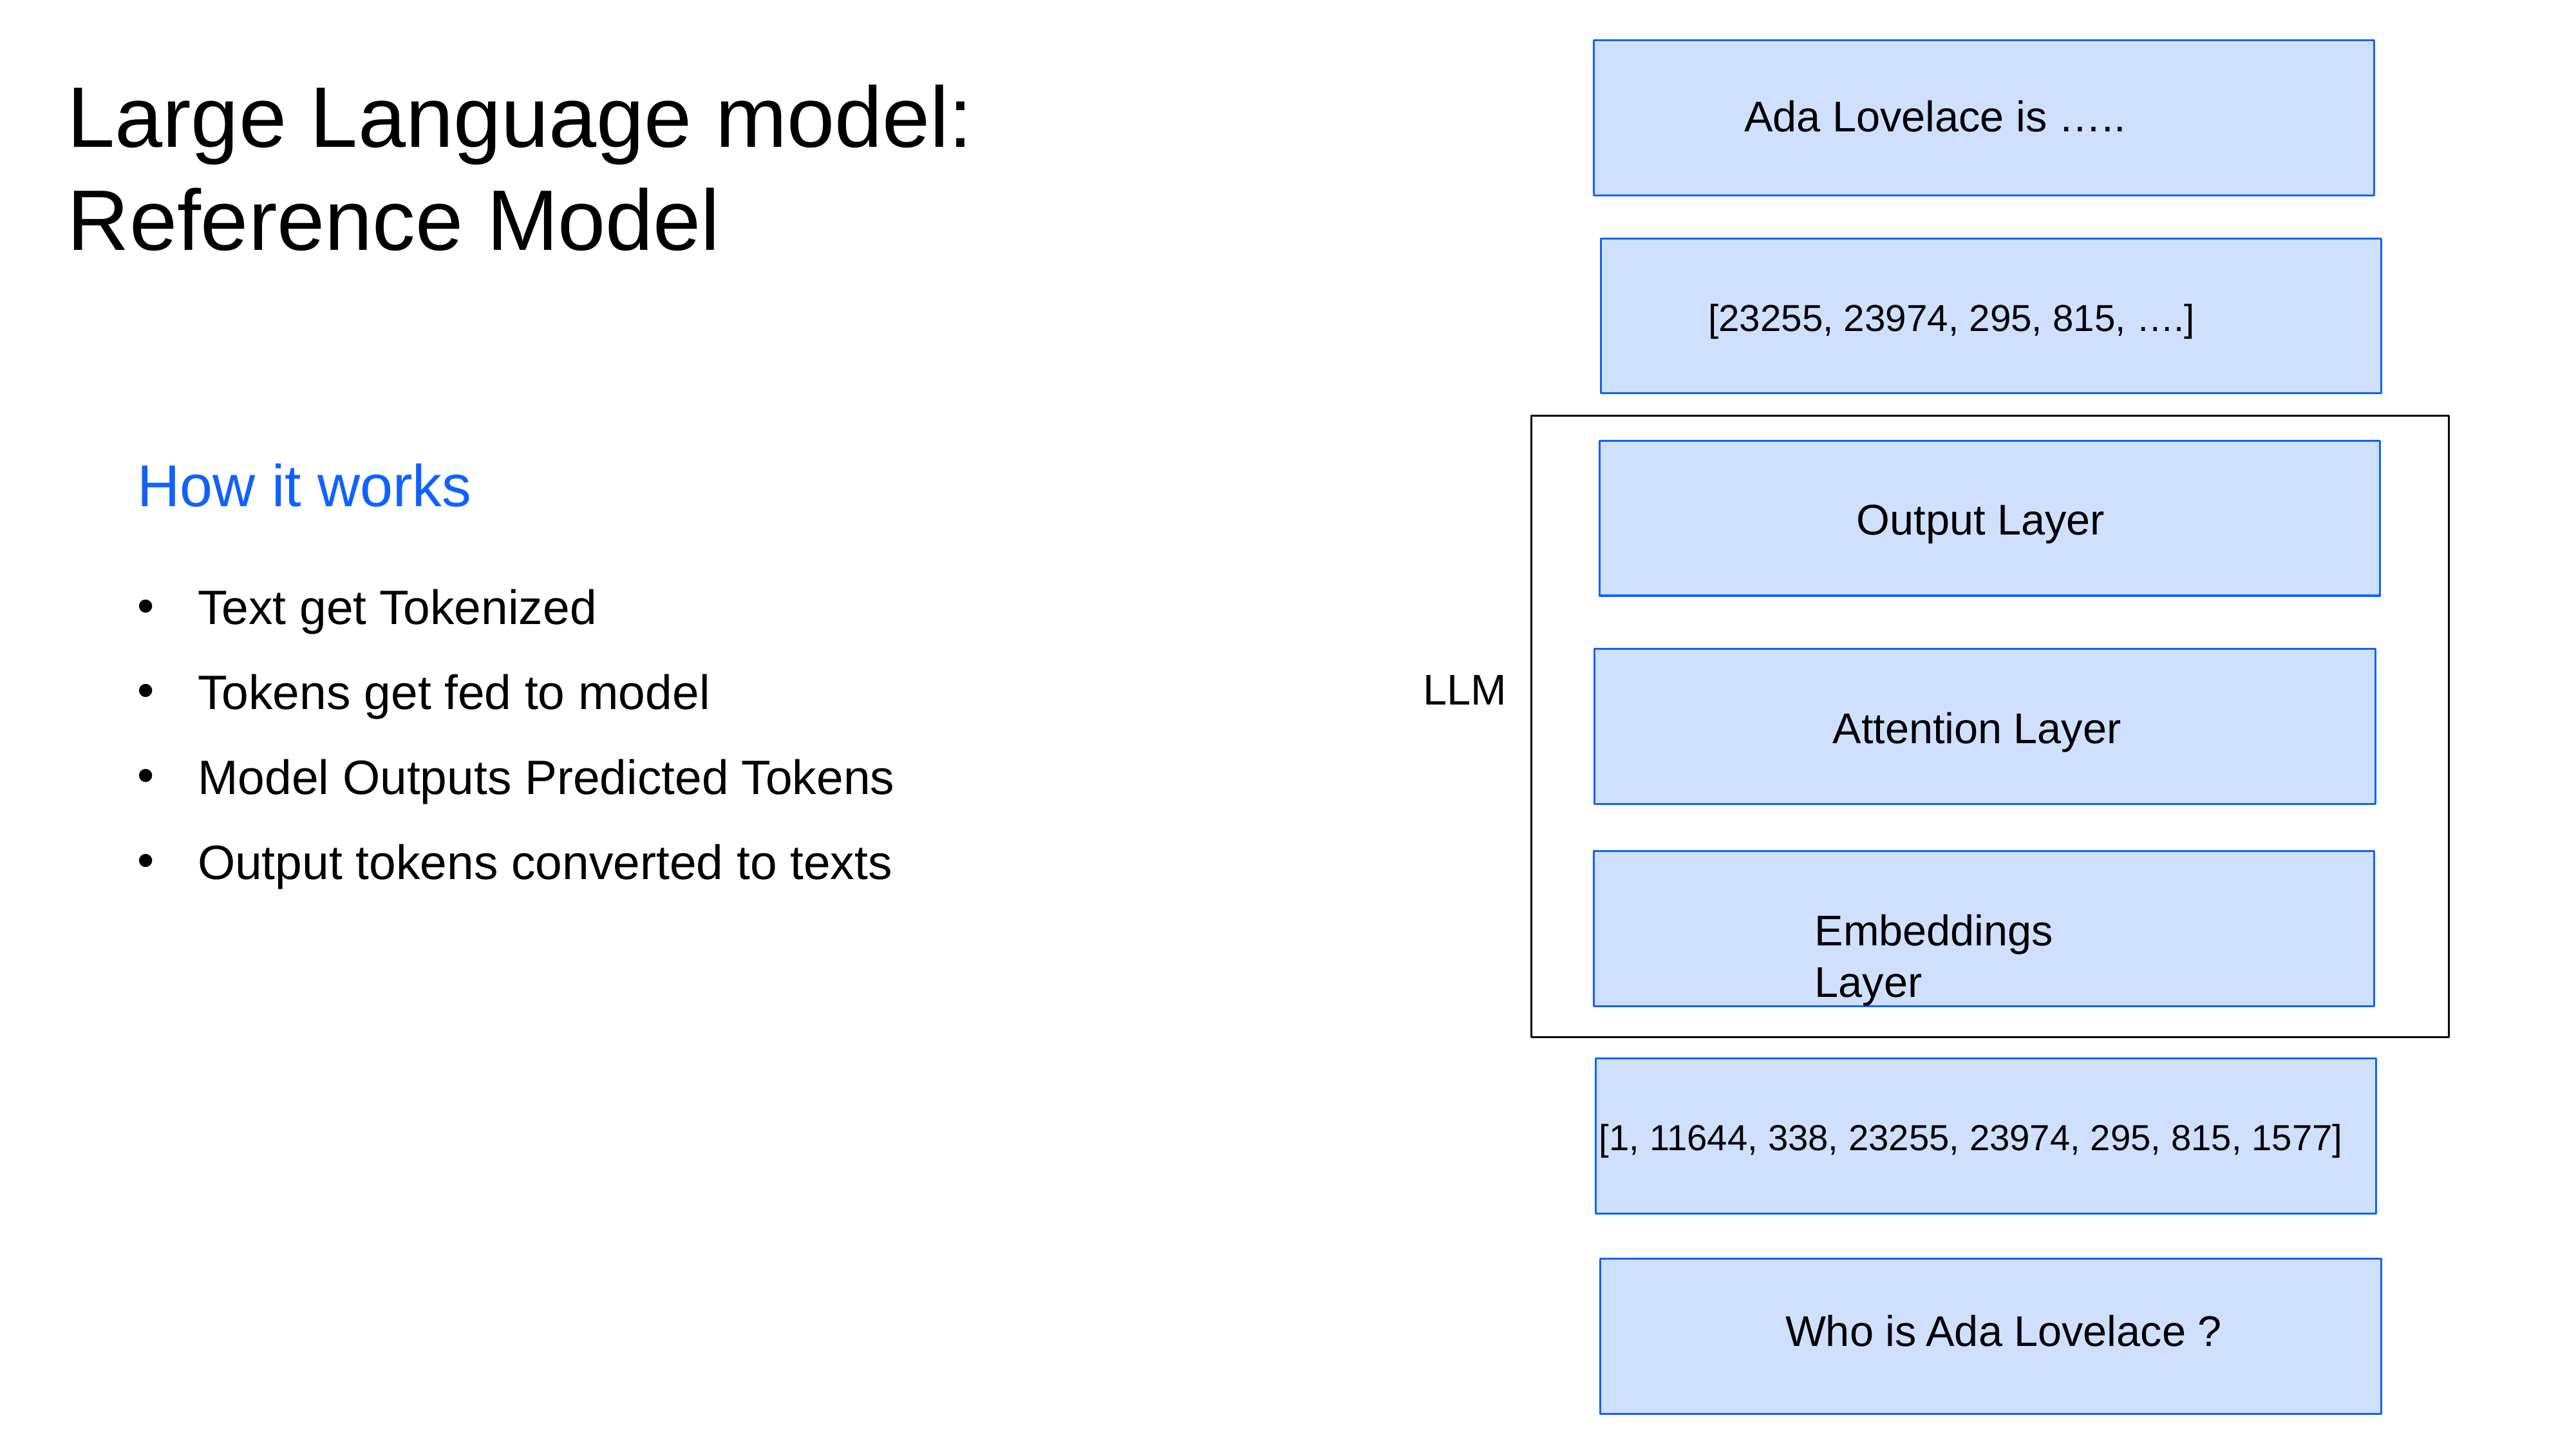

Large Language model: Reference Model
Ada Lovelace is …..

[23255, 23974, 295, 815, ….]

How it works

Text get Tokenized
Tokens get fed to model
Model Outputs Predicted Tokens
Output tokens converted to texts
Output Layer

LLM
Attention Layer

Embeddings Layer

[1, 11644, 338, 23255, 23974, 295, 815, 1577]

Who is Ada Lovelace ?